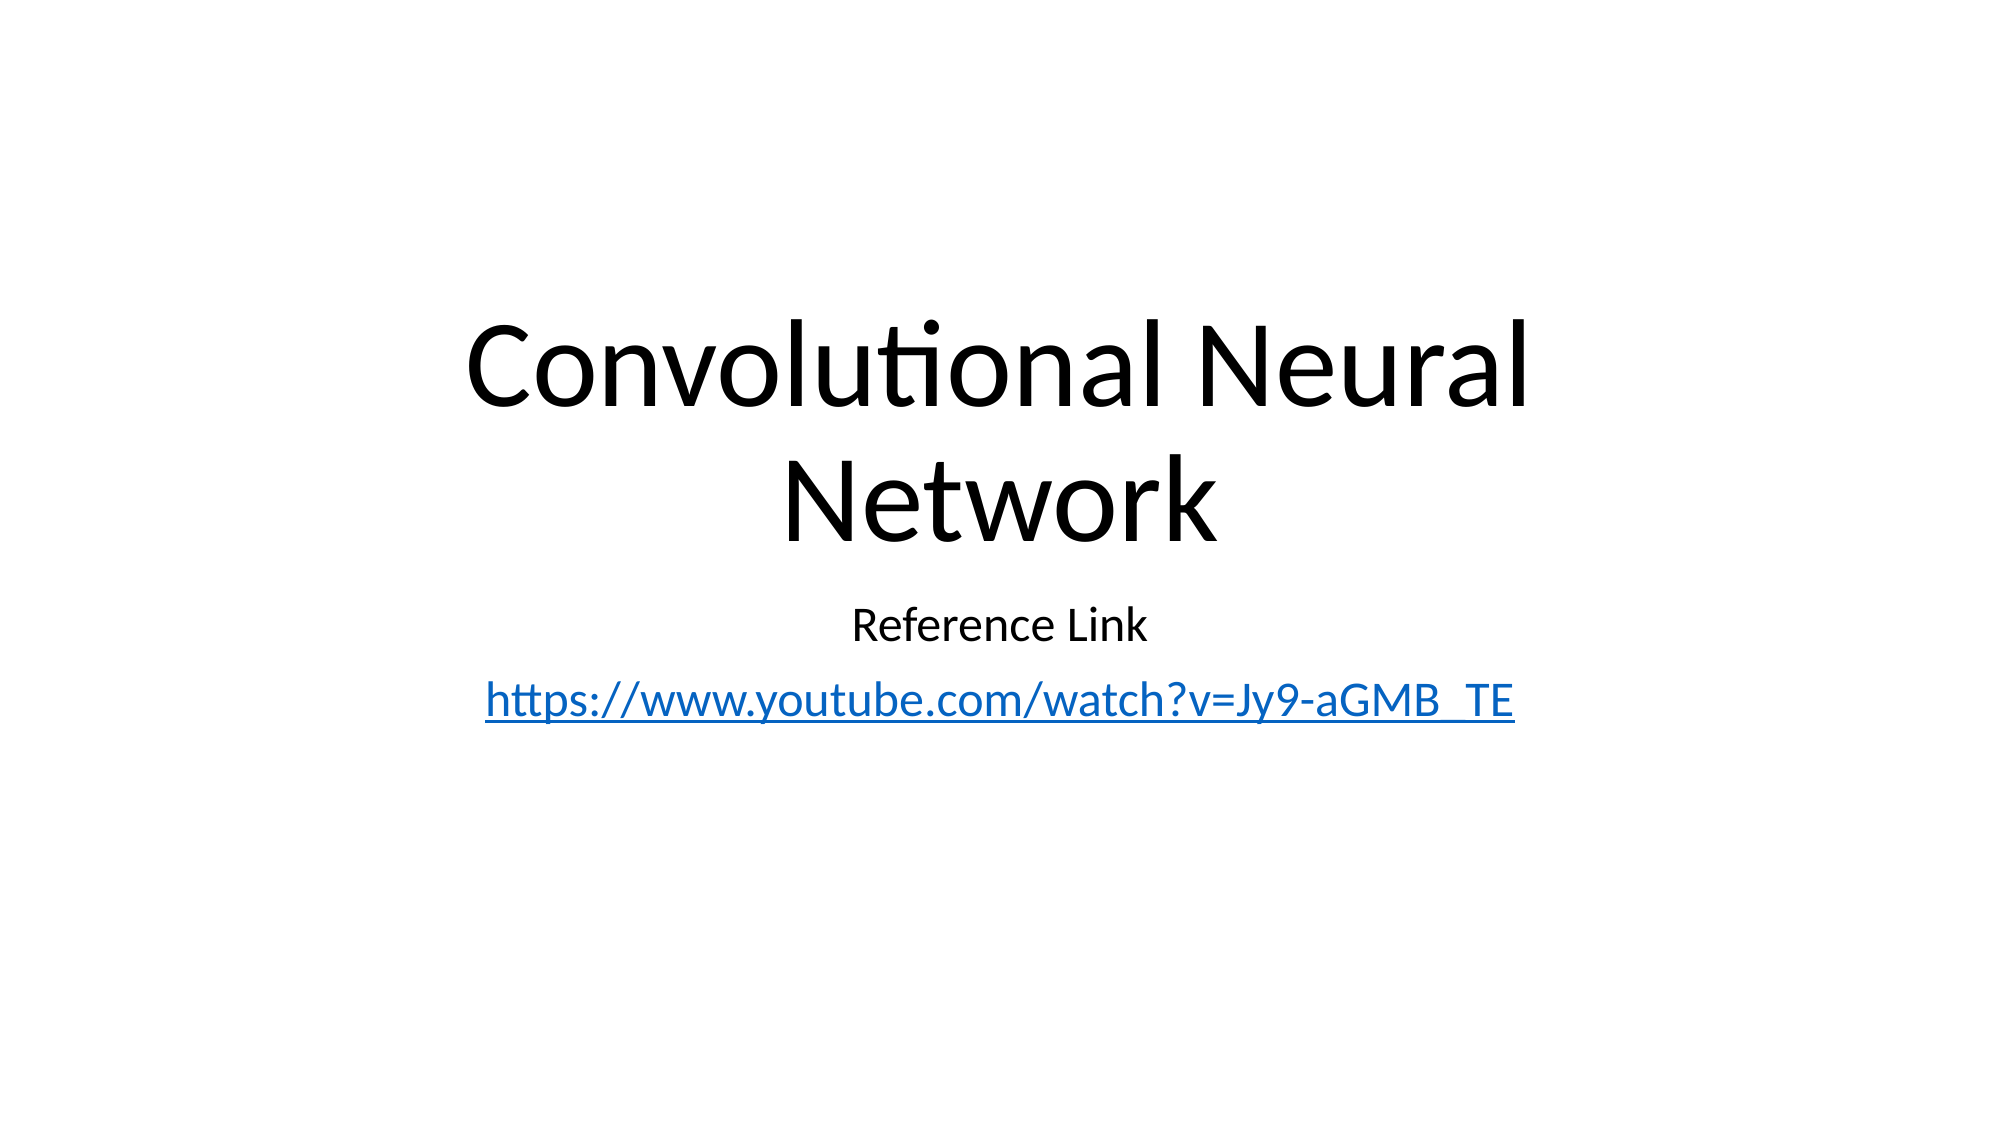

# Convolutional Neural Network
Reference Link
https://www.youtube.com/watch?v=Jy9-aGMB_TE